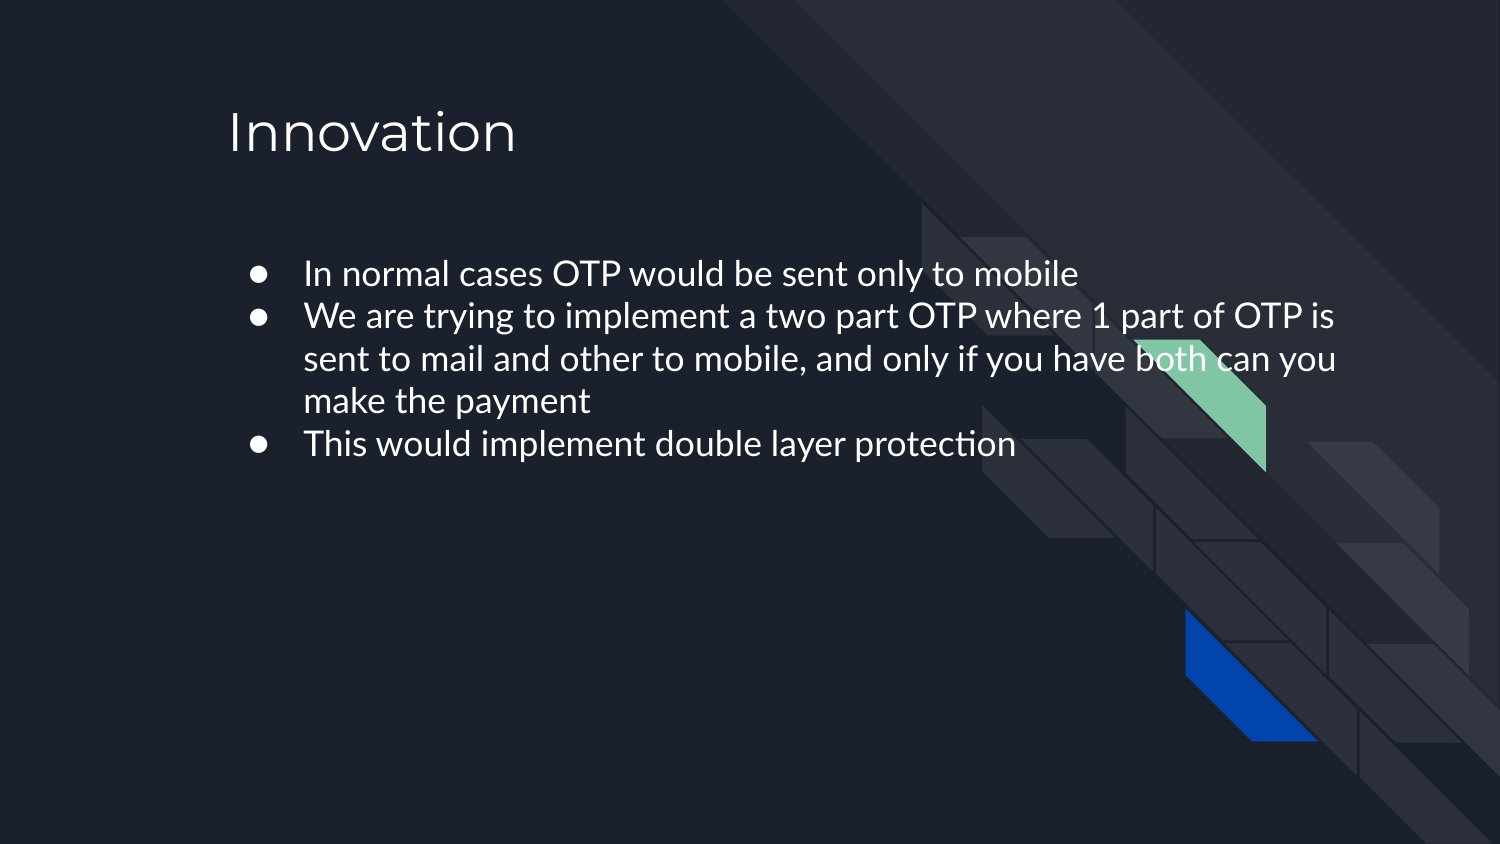

# Innovation

In normal cases OTP would be sent only to mobile
We are trying to implement a two part OTP where 1 part of OTP is sent to mail and other to mobile, and only if you have both can you make the payment
This would implement double layer protection